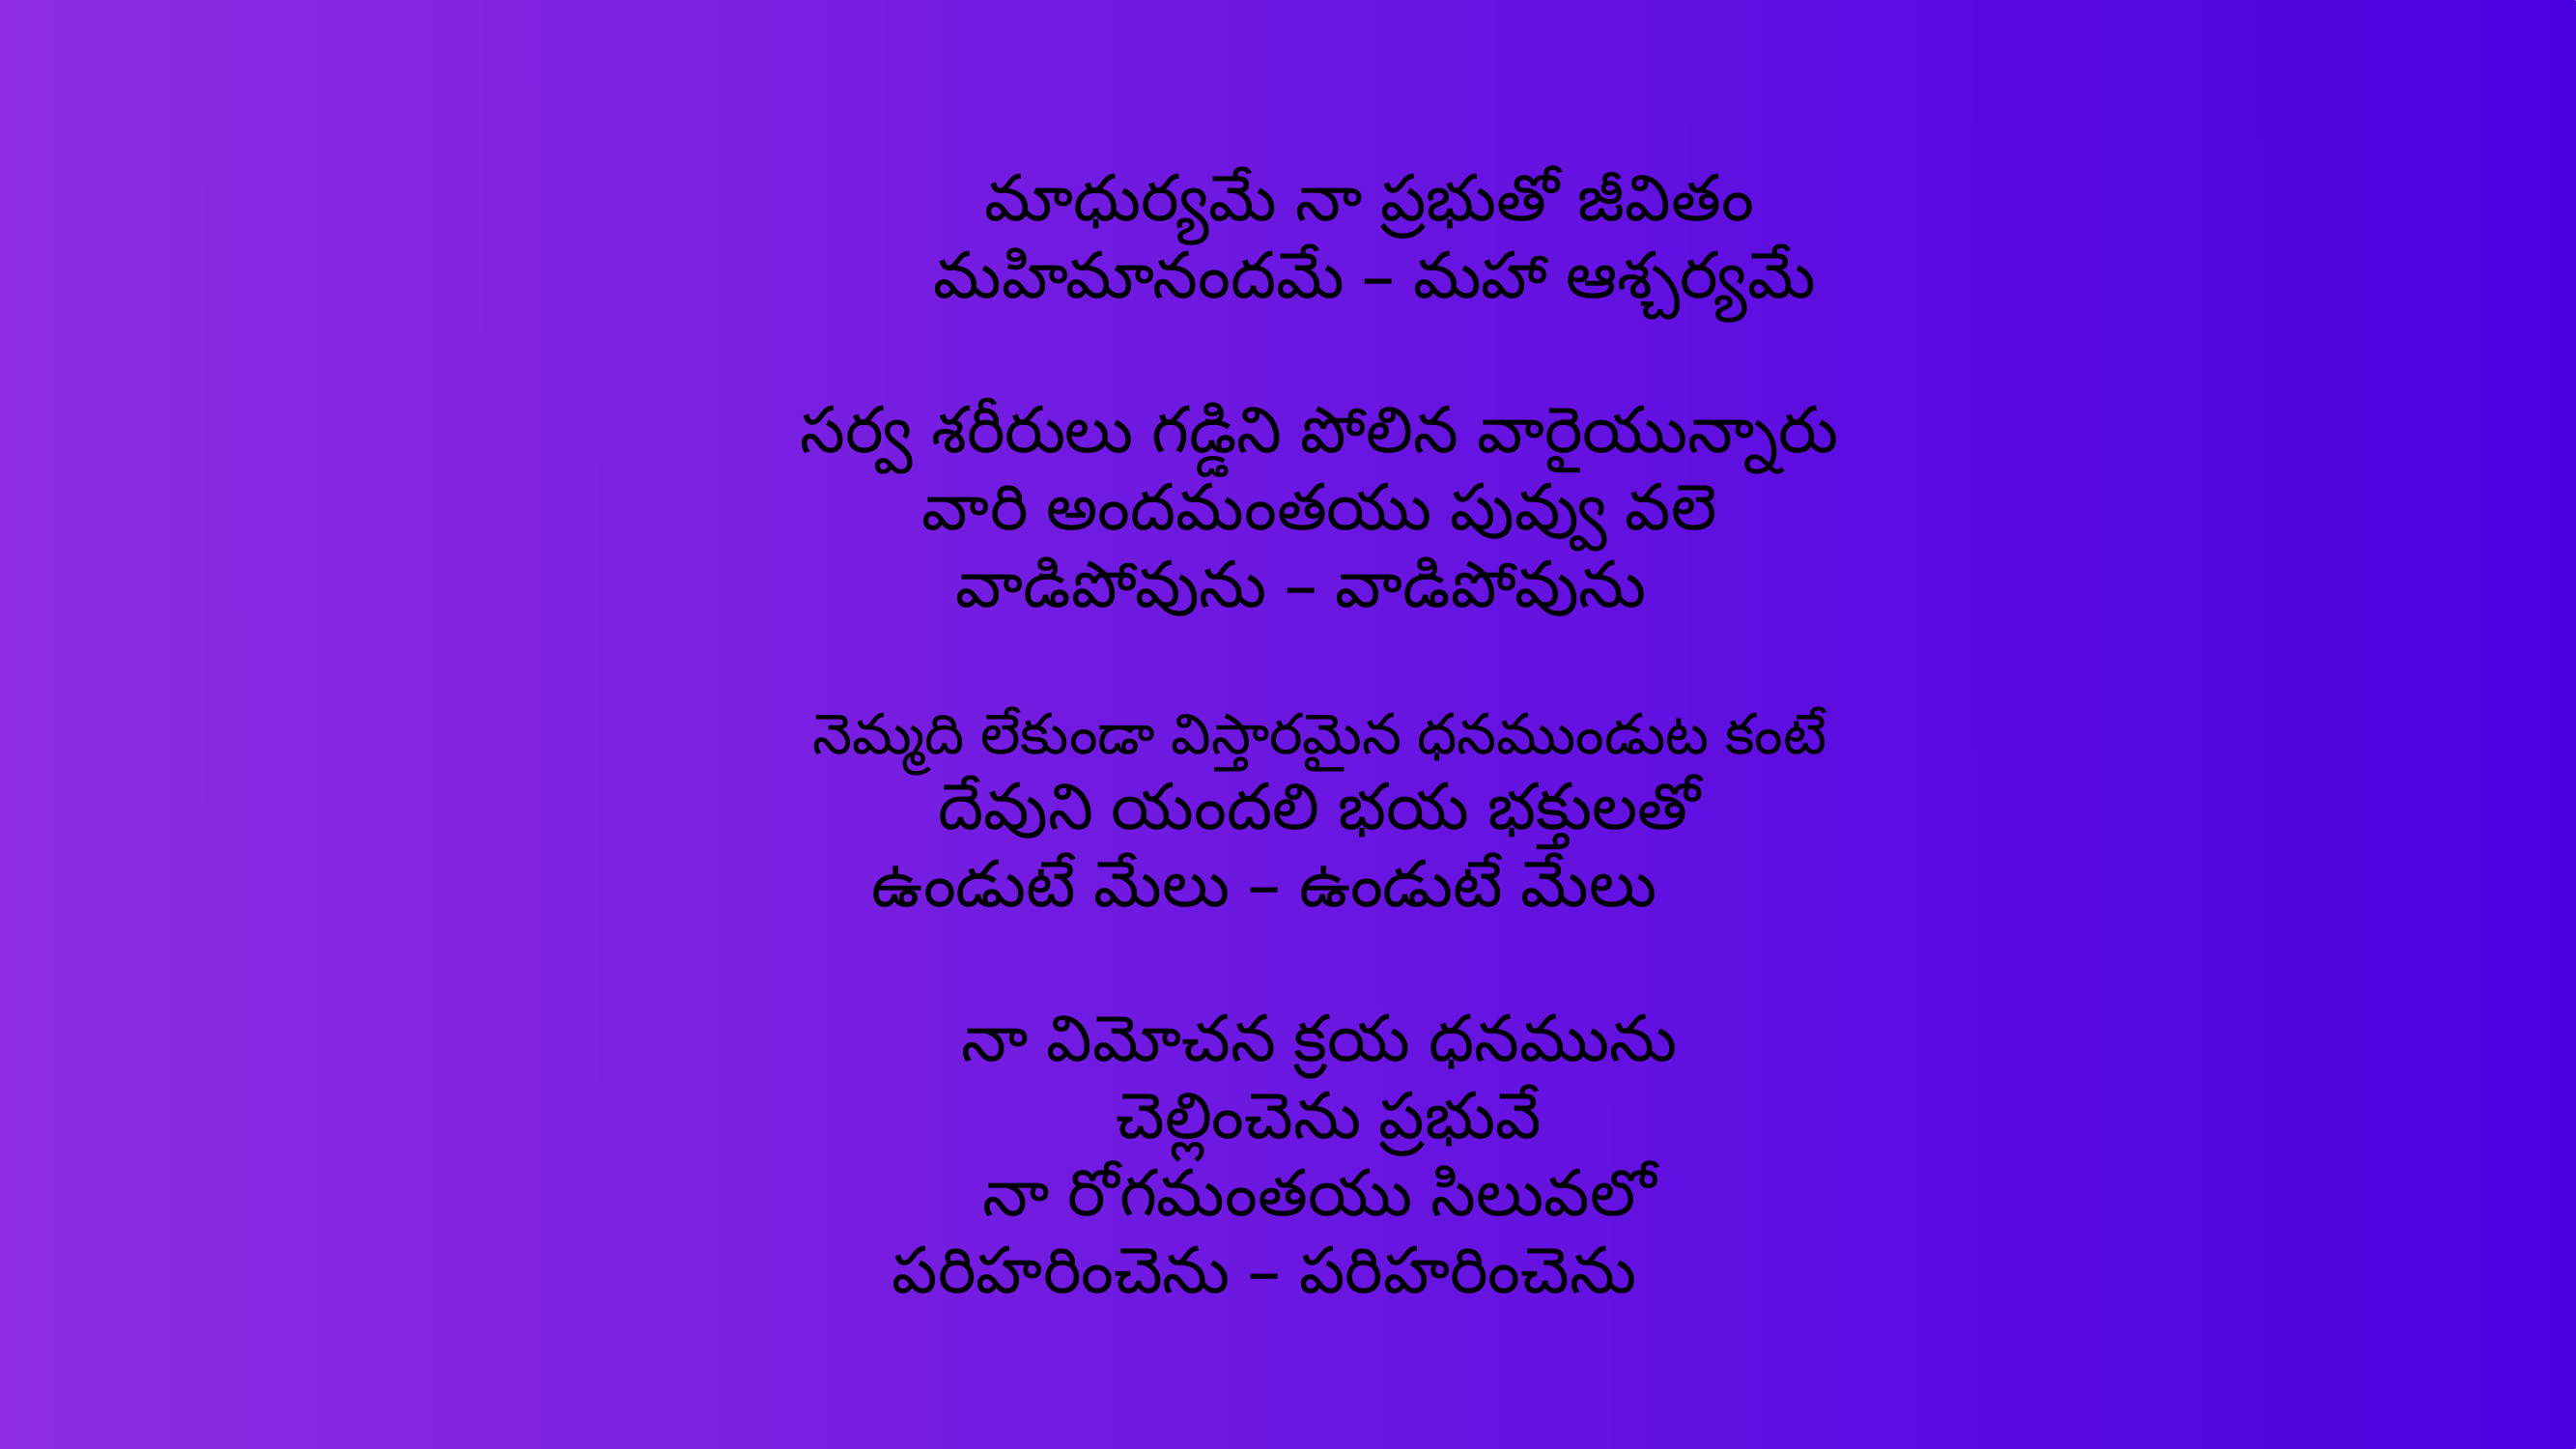

మాధుర్యమే నా ప్రభుతో జీవితం
        మహిమానందమే – మహా ఆశ్చర్యమే

సర్వ శరీరులు గడ్డిని పోలిన వారైయున్నారు
వారి అందమంతయు పువ్వు వలె
వాడిపోవును – వాడిపోవును

నెమ్మది లేకుండా విస్తారమైన ధనముండుట కంటే
దేవుని యందలి భయ భక్తులతో
ఉండుటే మేలు – ఉండుటే మేలు

నా విమోచన క్రయ ధనమును
 చెల్లించెను ప్రభువే
నా రోగమంతయు సిలువలో
పరిహరించెను – పరిహరించెను